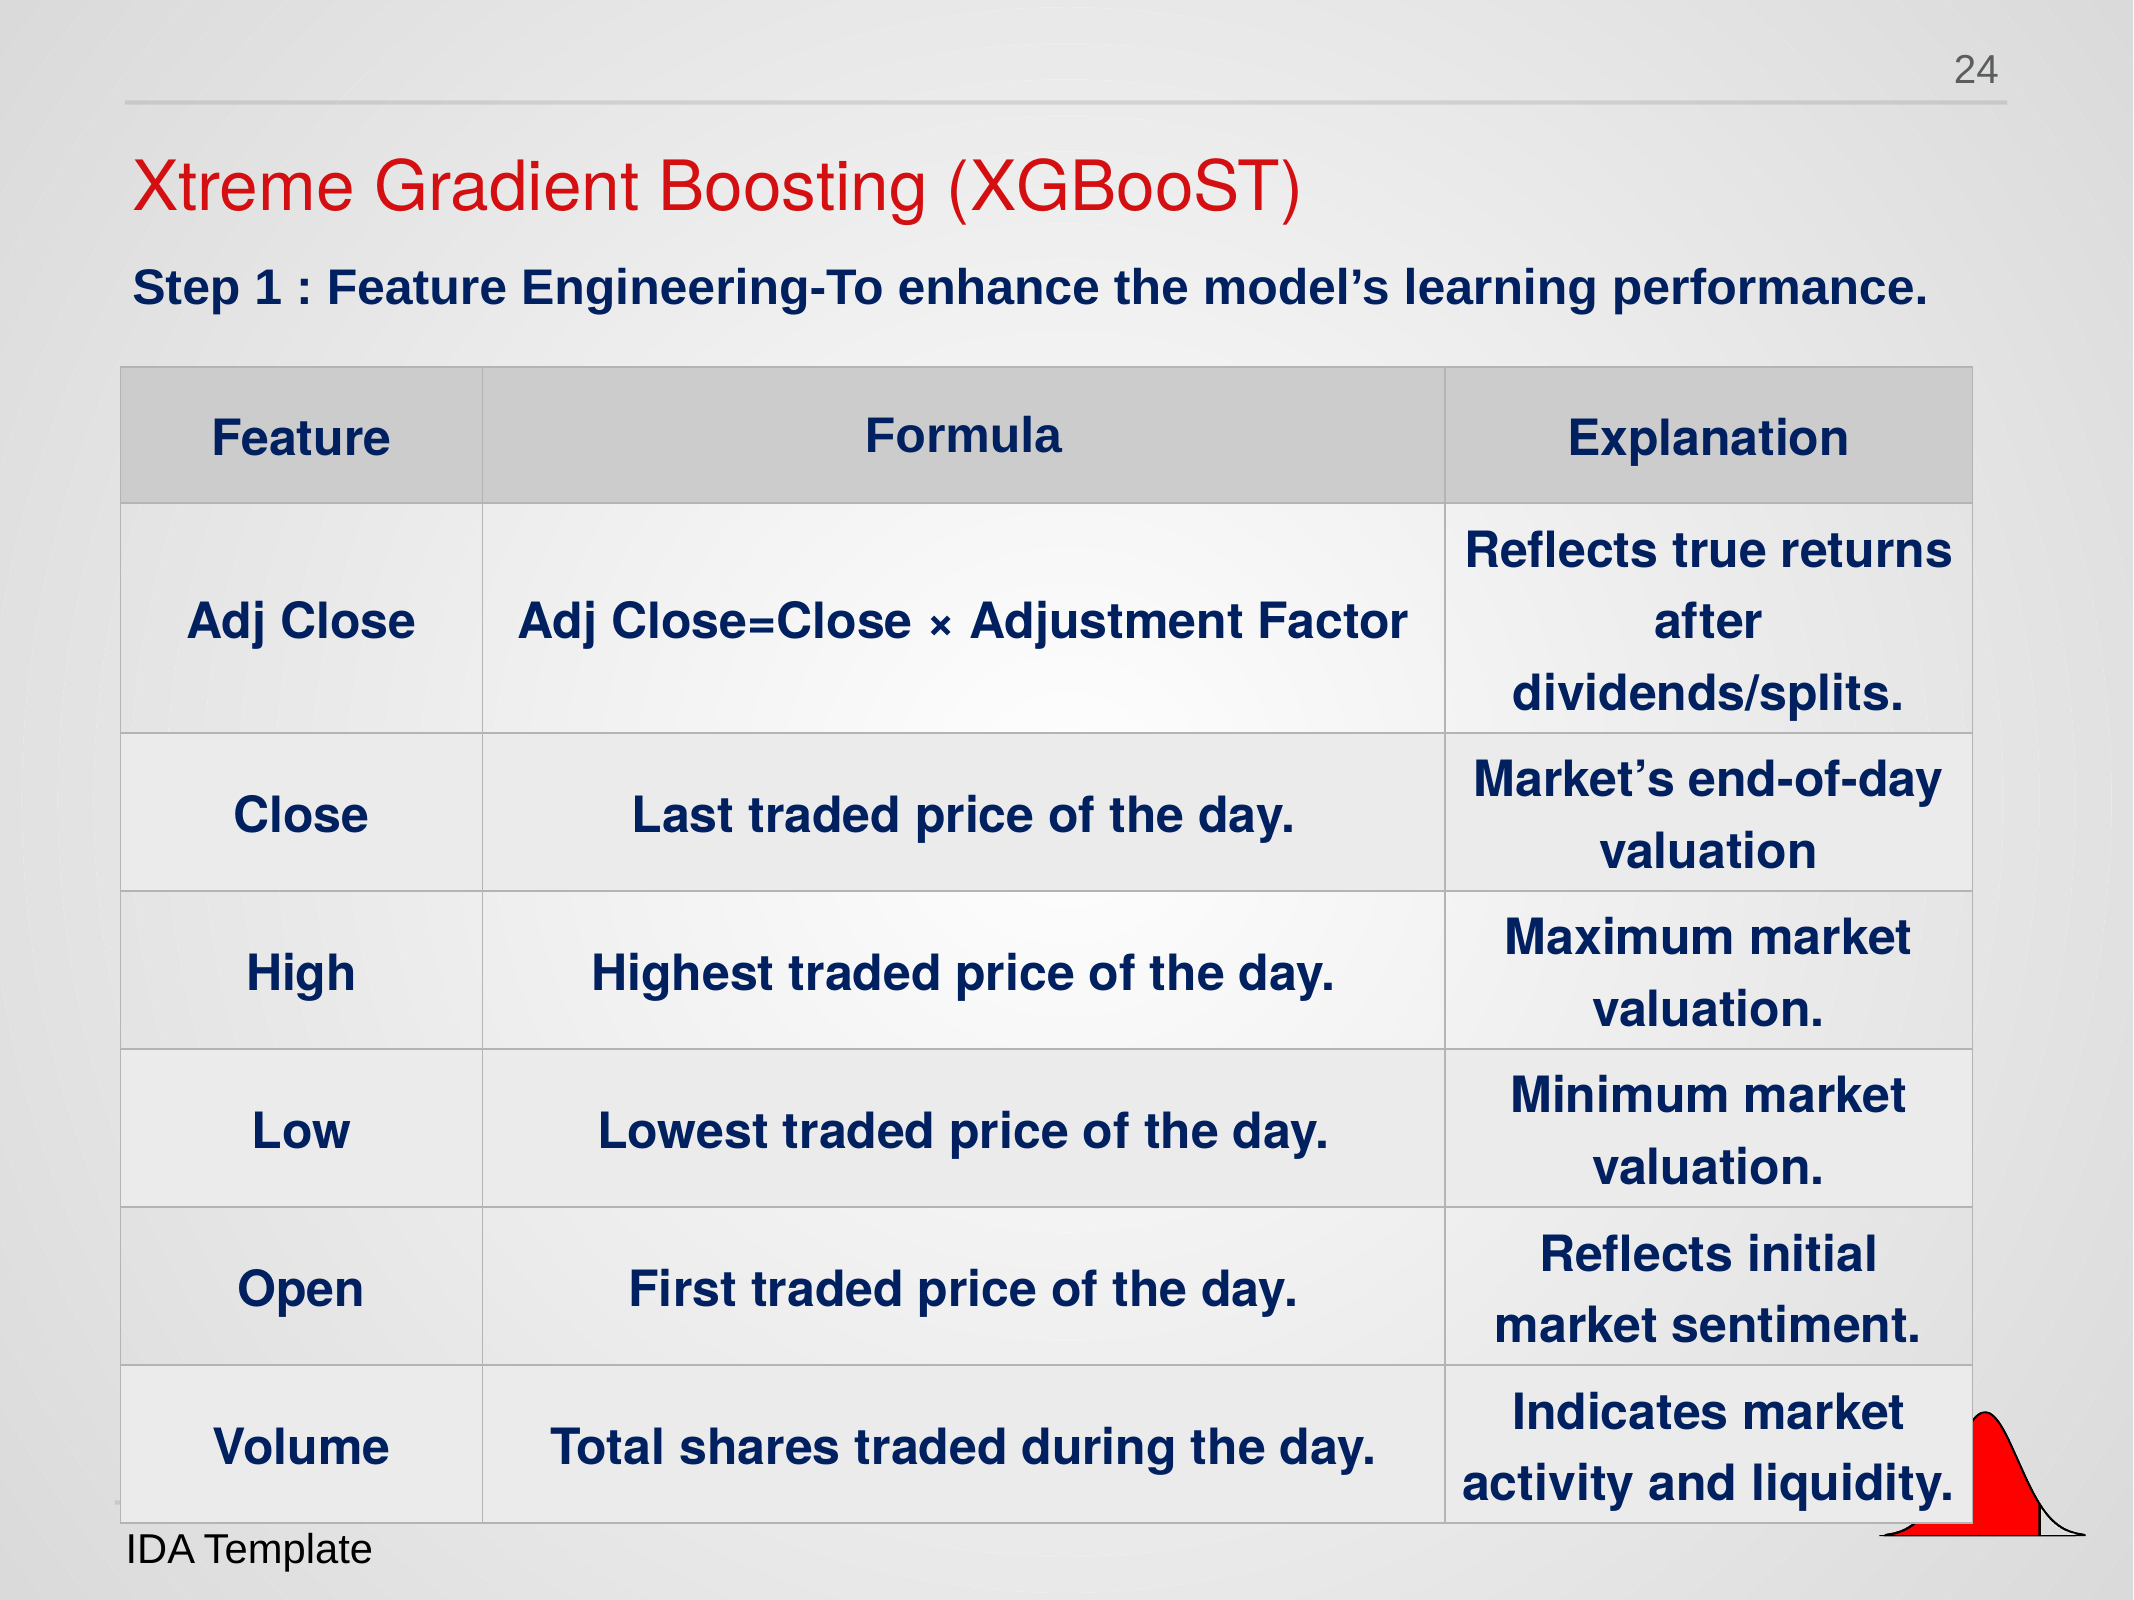

24
Xtreme Gradient Boosting (XGBooST)

Step 1 : Feature Engineering-To enhance the model’s learning performance.

| Feature | Formula | Explanation |
| --- | --- | --- |
| Adj Close | Adj Close=Close × Adjustment Factor | Reflects true returns after dividends/splits. |
| Close | Last traded price of the day. | Market’s end-of-day valuation |
| High | Highest traded price of the day. | Maximum market valuation. |
| Low | Lowest traded price of the day. | Minimum market valuation. |
| Open | First traded price of the day. | Reflects initial market sentiment. |
| Volume | Total shares traded during the day. | Indicates market activity and liquidity. |
IDA Template